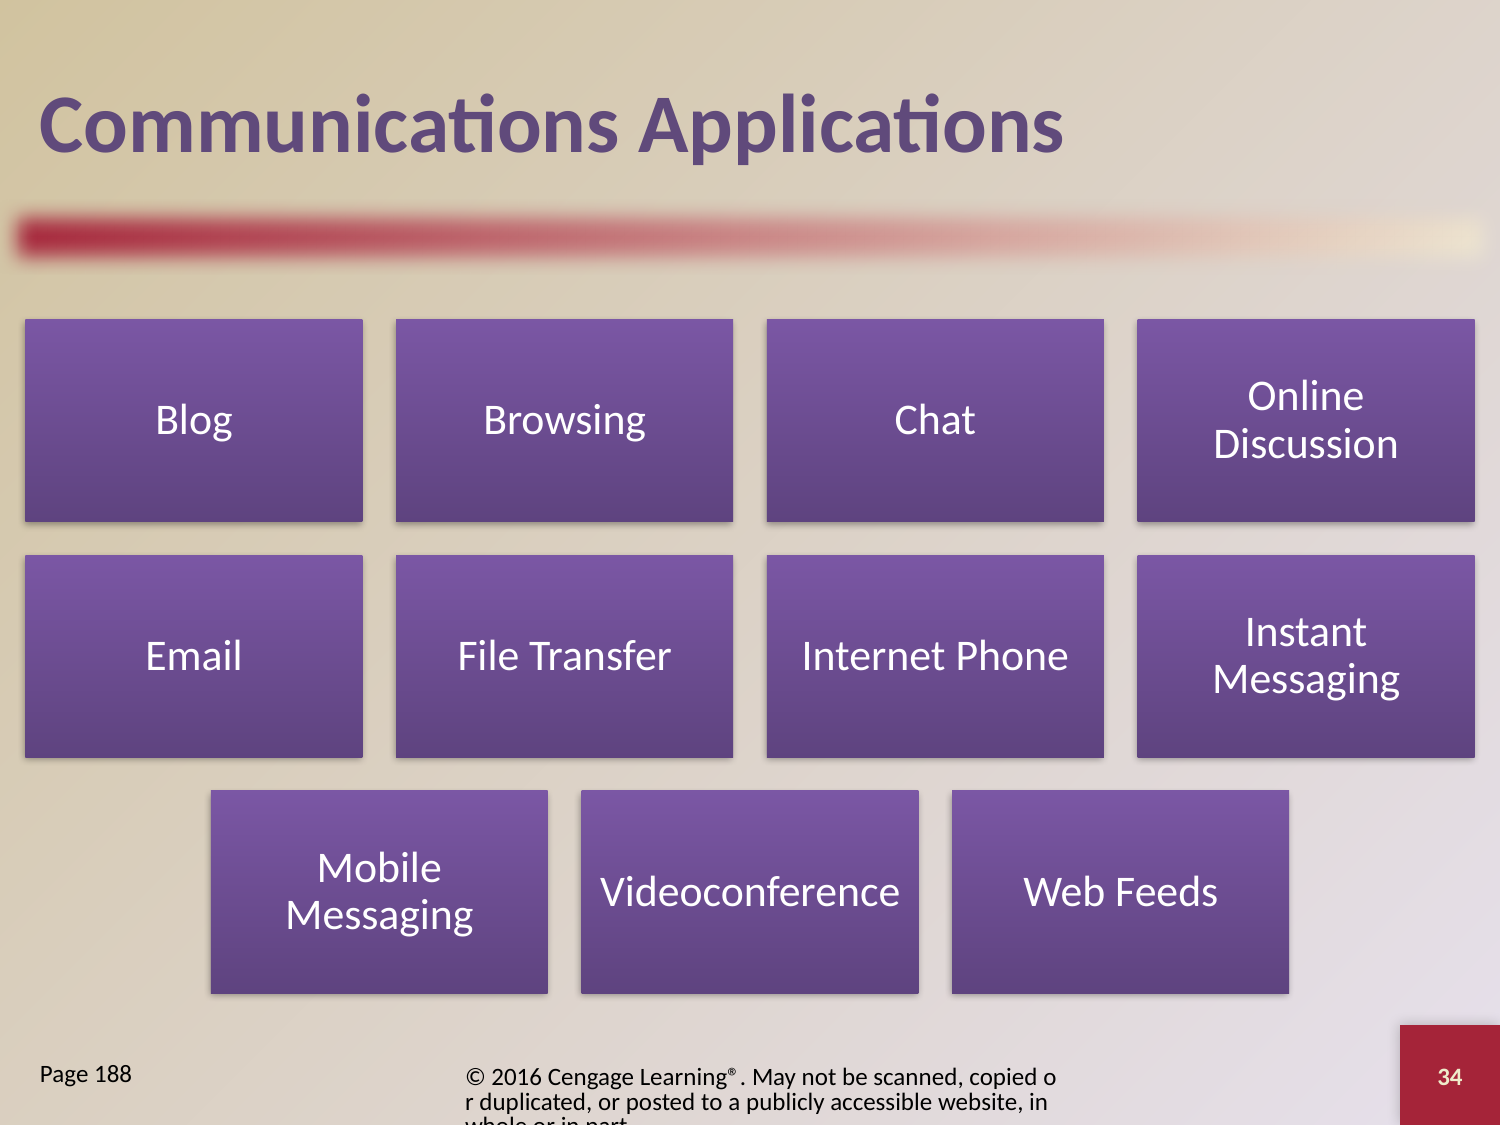

# Communications Applications
Blog
Browsing
Chat
Online Discussion
Email
File Transfer
Internet Phone
Instant Messaging
Mobile Messaging
Videoconference
Web Feeds
34
© 2016 Cengage Learning®. May not be scanned, copied or duplicated, or posted to a publicly accessible website, in whole or in part.
Page 188